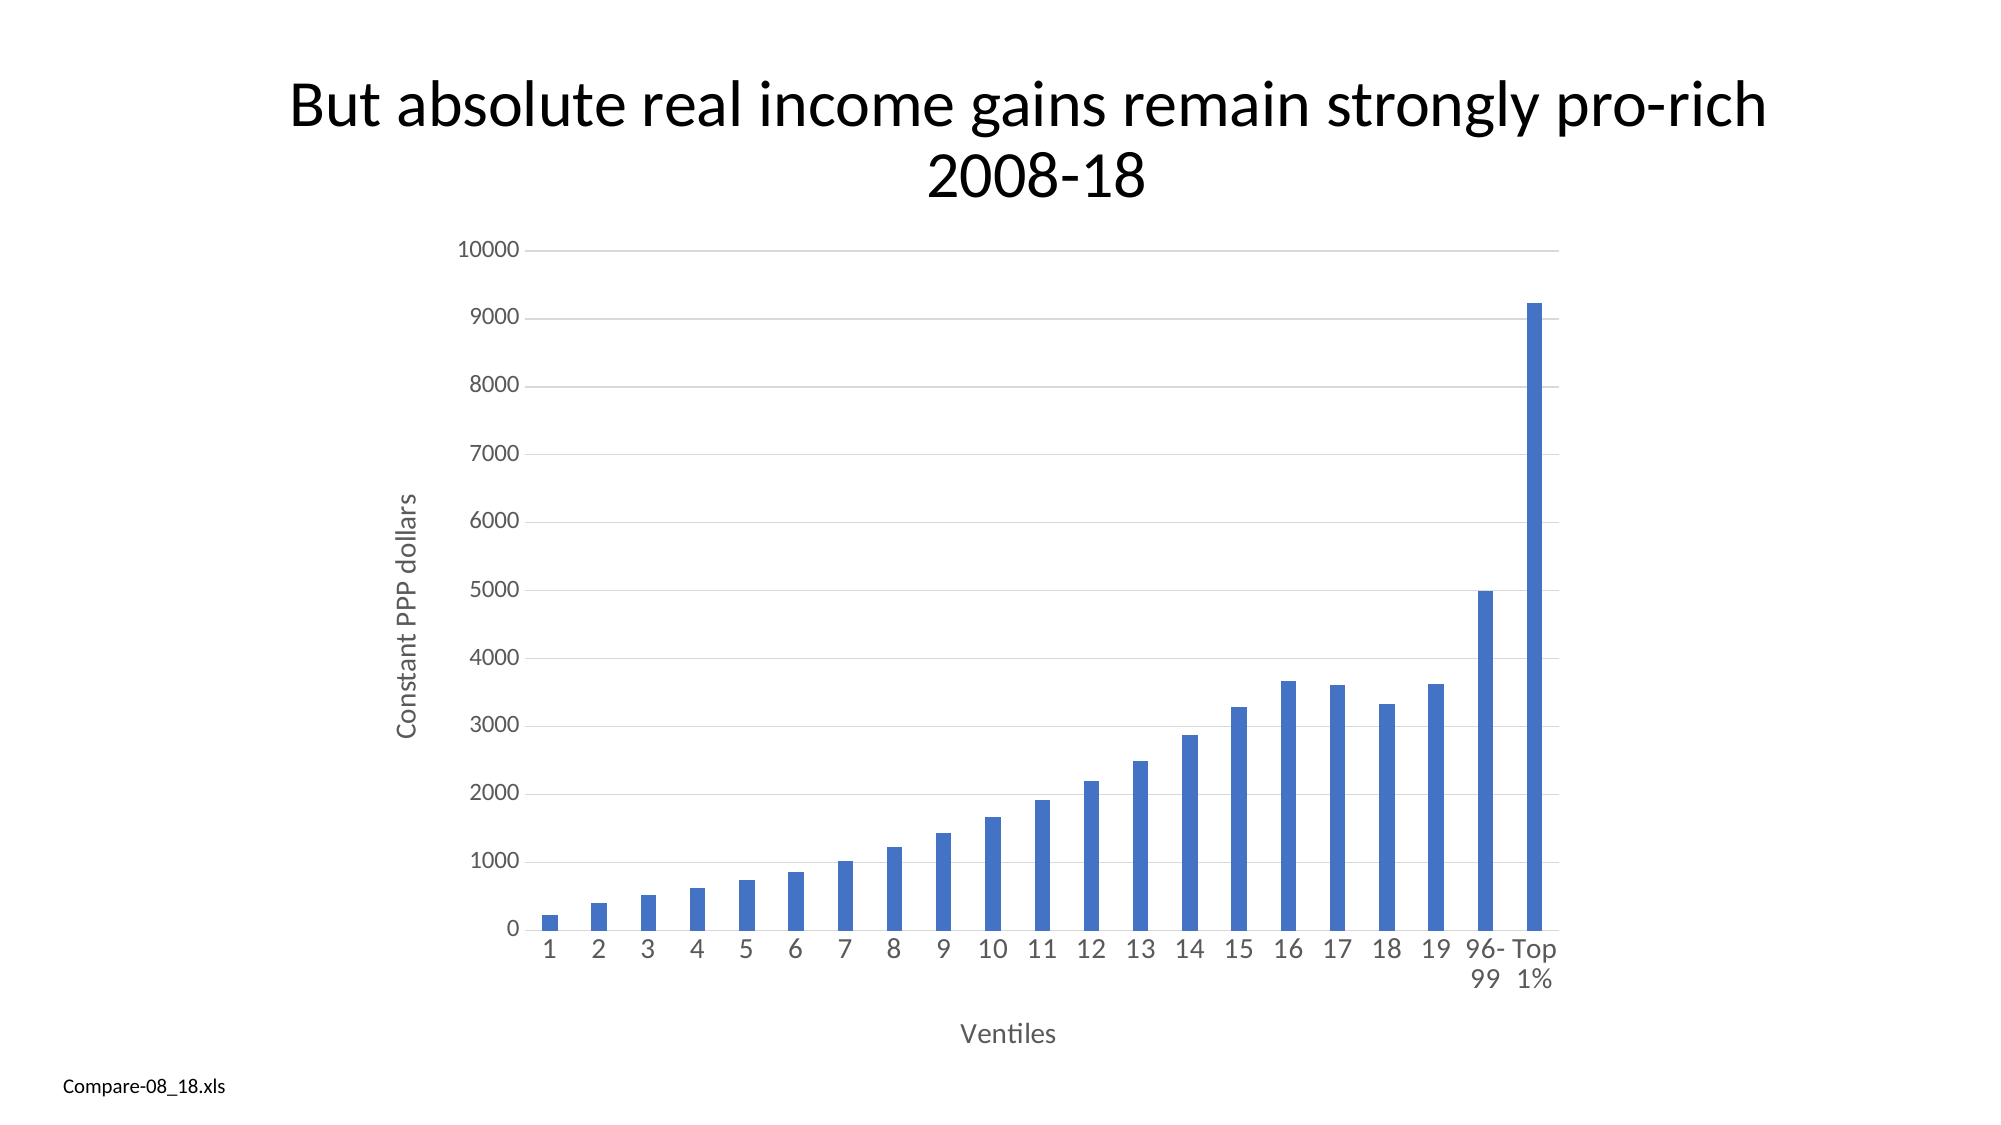

# But absolute real income gains remain strongly pro-rich 2008-18

### Chart

| Category |  |
|---|---|
| 1 | 226.90005500000007 |
| 2 | 405.84150600000004 |
| 3 | 521.462816 |
| 4 | 629.3345840000001 |
| 5 | 738.7733979999999 |
| 6 | 855.2781499999996 |
| 7 | 1023.4962920000007 |
| 8 | 1227.72626 |
| 9 | 1431.73244 |
| 10 | 1665.6327200000007 |
| 11 | 1925.25374 |
| 12 | 2201.4034999999994 |
| 13 | 2499.3520000000008 |
| 14 | 2874.954399999999 |
| 15 | 3288.1015799999986 |
| 16 | 3666.6496399999996 |
| 17 | 3617.554759999999 |
| 18 | 3330.736399999998 |
| 19 | 3623.8273999999983 |
| 96-99 | 4996.739999999998 |
| Top 1% | 9229.483999999997 |
Compare-08_18.xls